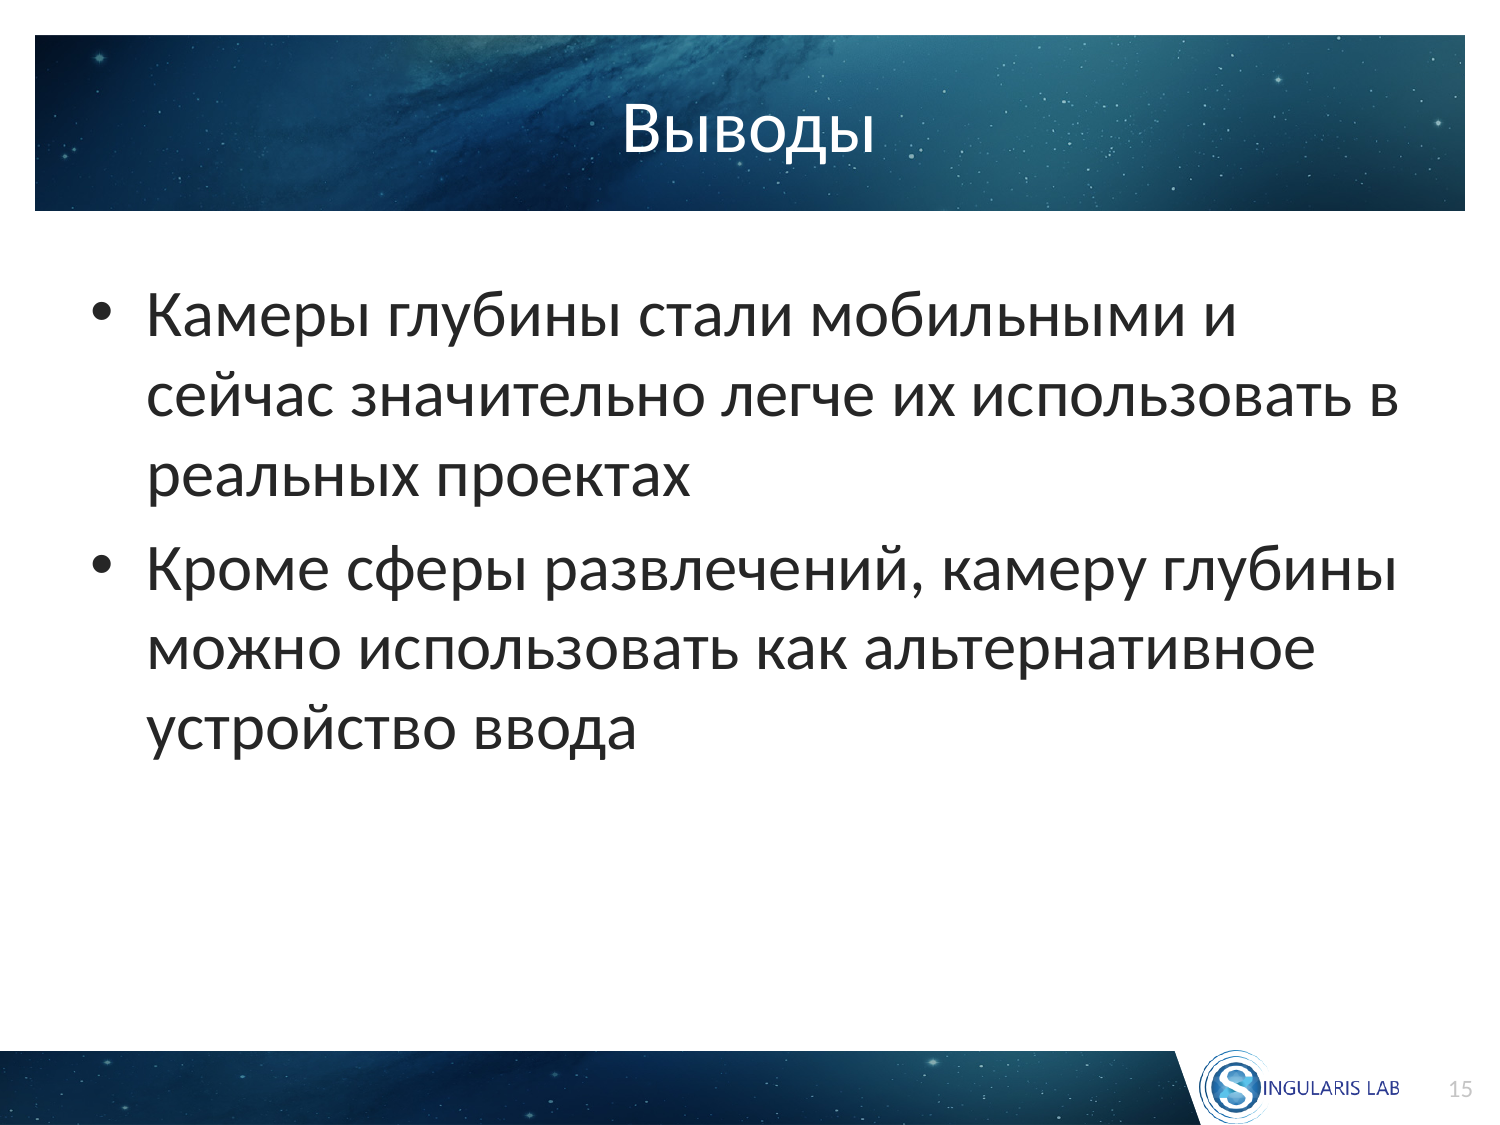

# Выводы
Камеры глубины стали мобильными и сейчас значительно легче их использовать в реальных проектах
Кроме сферы развлечений, камеру глубины можно использовать как альтернативное устройство ввода

15